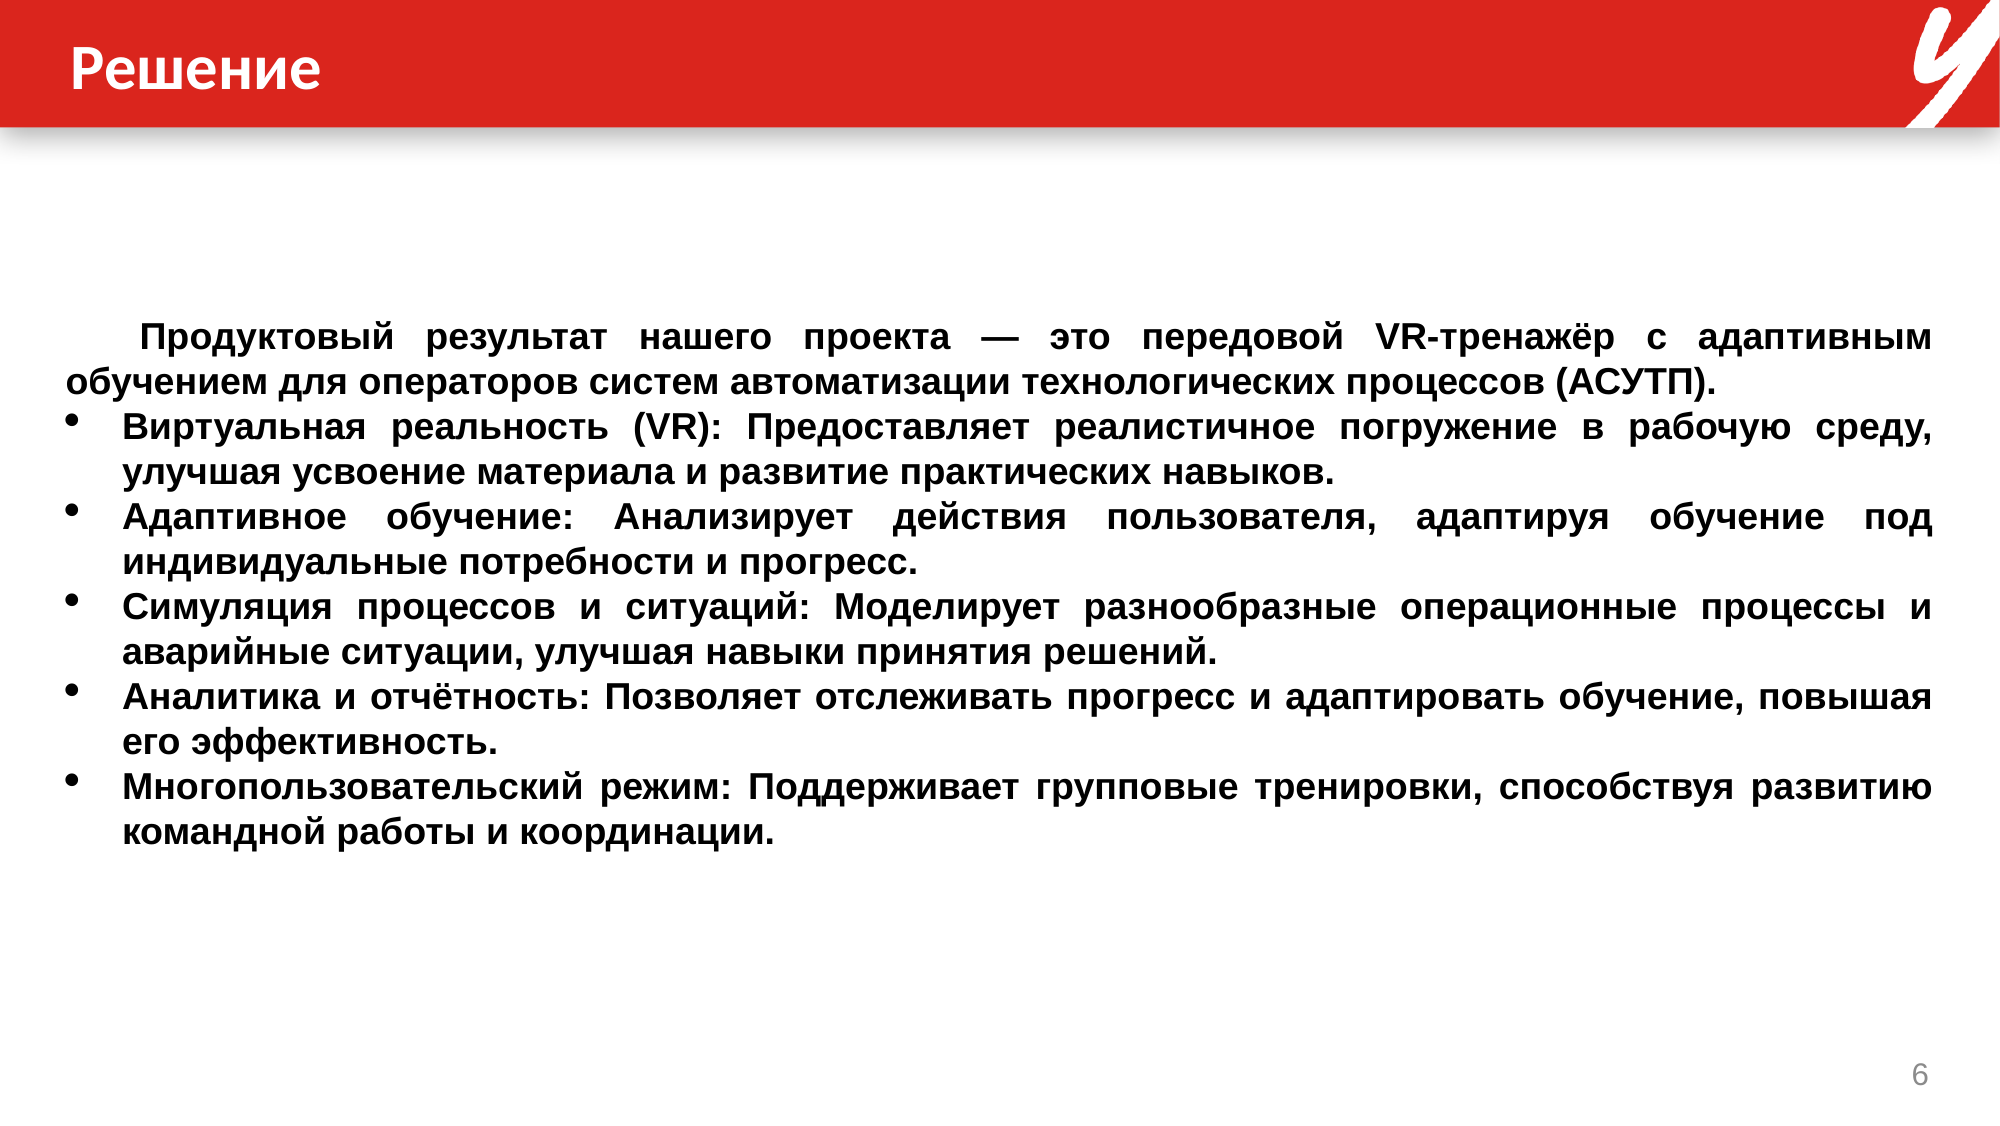

# Решение
Продуктовый результат нашего проекта — это передовой VR-тренажёр с адаптивным обучением для операторов систем автоматизации технологических процессов (АСУТП).
Виртуальная реальность (VR): Предоставляет реалистичное погружение в рабочую среду, улучшая усвоение материала и развитие практических навыков.
Адаптивное обучение: Анализирует действия пользователя, адаптируя обучение под индивидуальные потребности и прогресс.
Симуляция процессов и ситуаций: Моделирует разнообразные операционные процессы и аварийные ситуации, улучшая навыки принятия решений.
Аналитика и отчётность: Позволяет отслеживать прогресс и адаптировать обучение, повышая его эффективность.
Многопользовательский режим: Поддерживает групповые тренировки, способствуя развитию командной работы и координации.
6